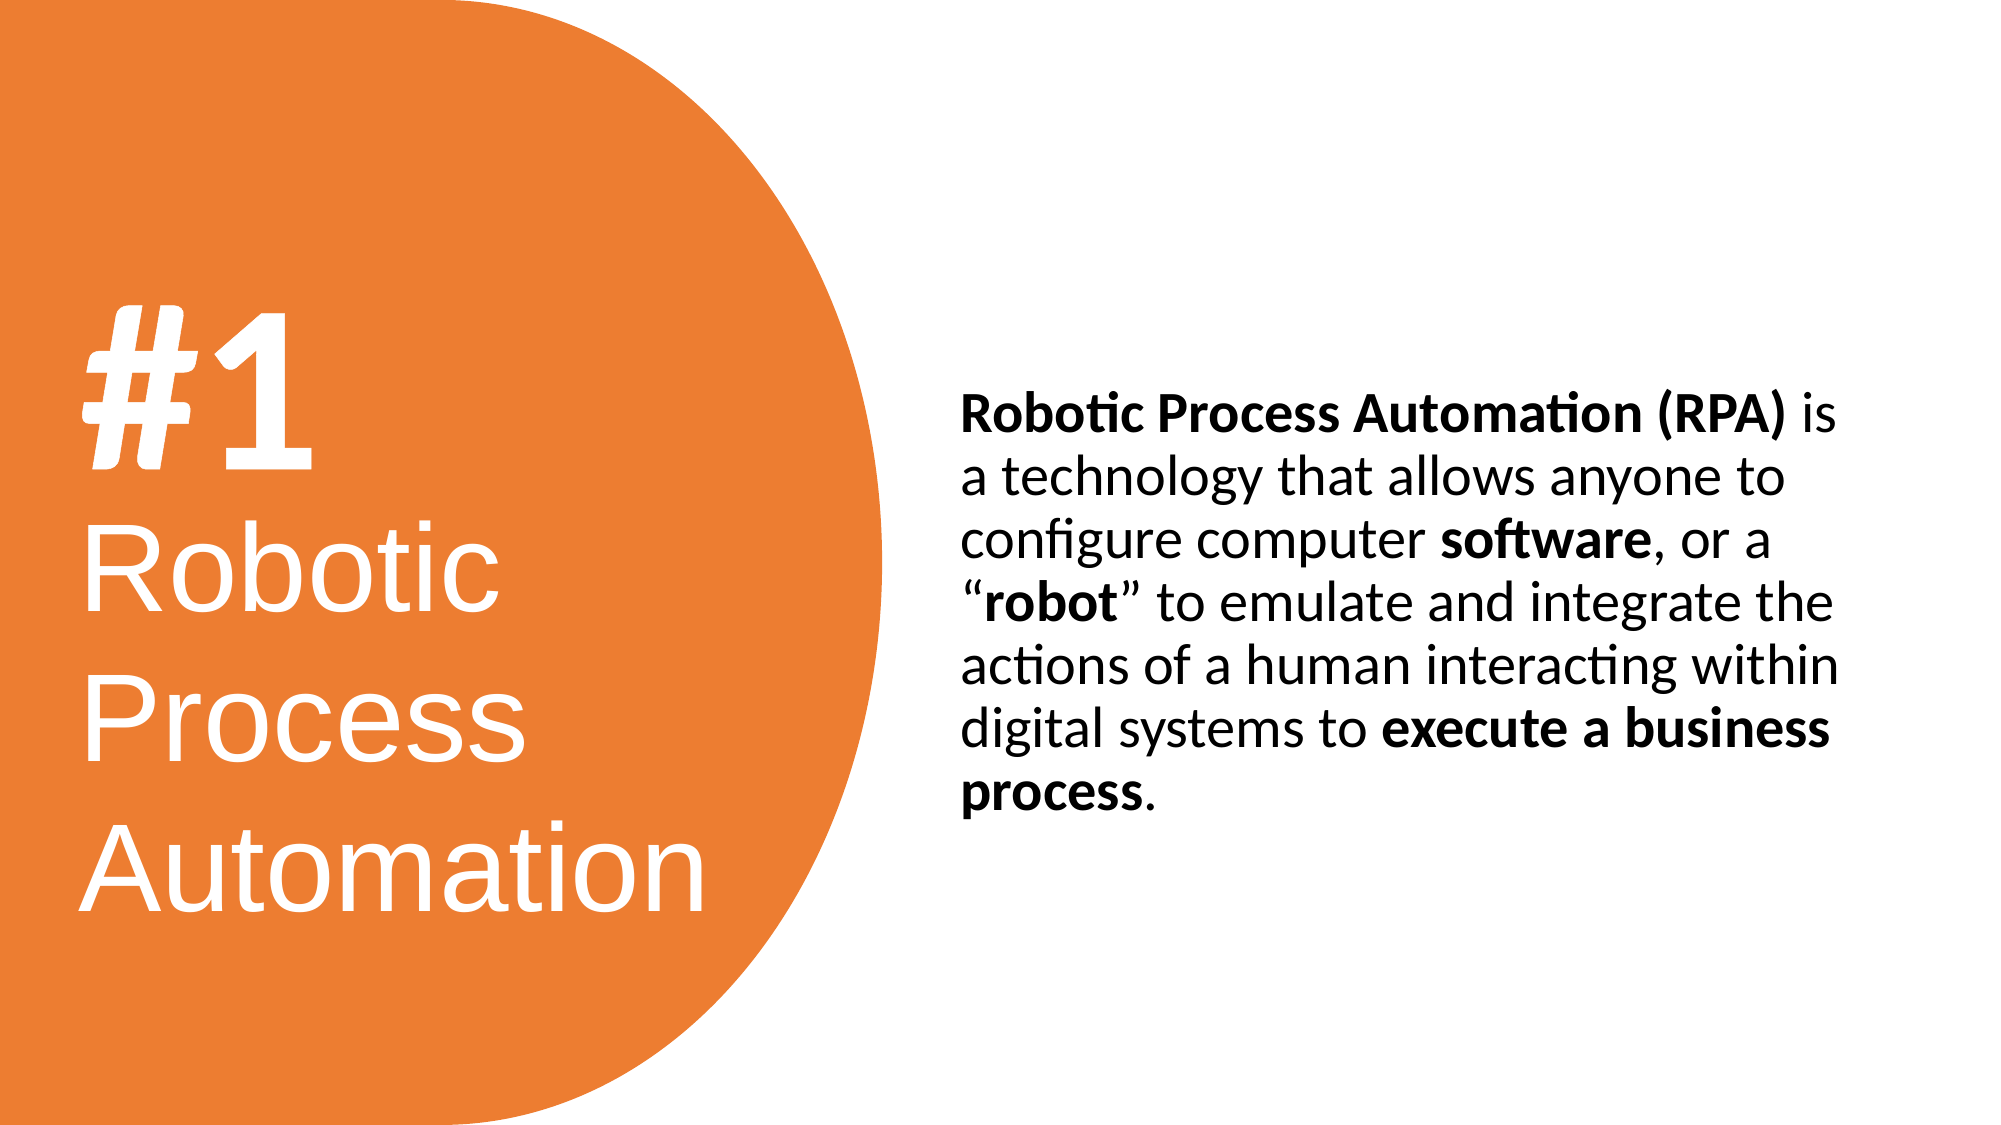

#1
Robotic Process Automation (RPA) is a technology that allows anyone to configure computer software, or a “robot” to emulate and integrate the actions of a human interacting within digital systems to execute a business process.
Robotic Process Automation